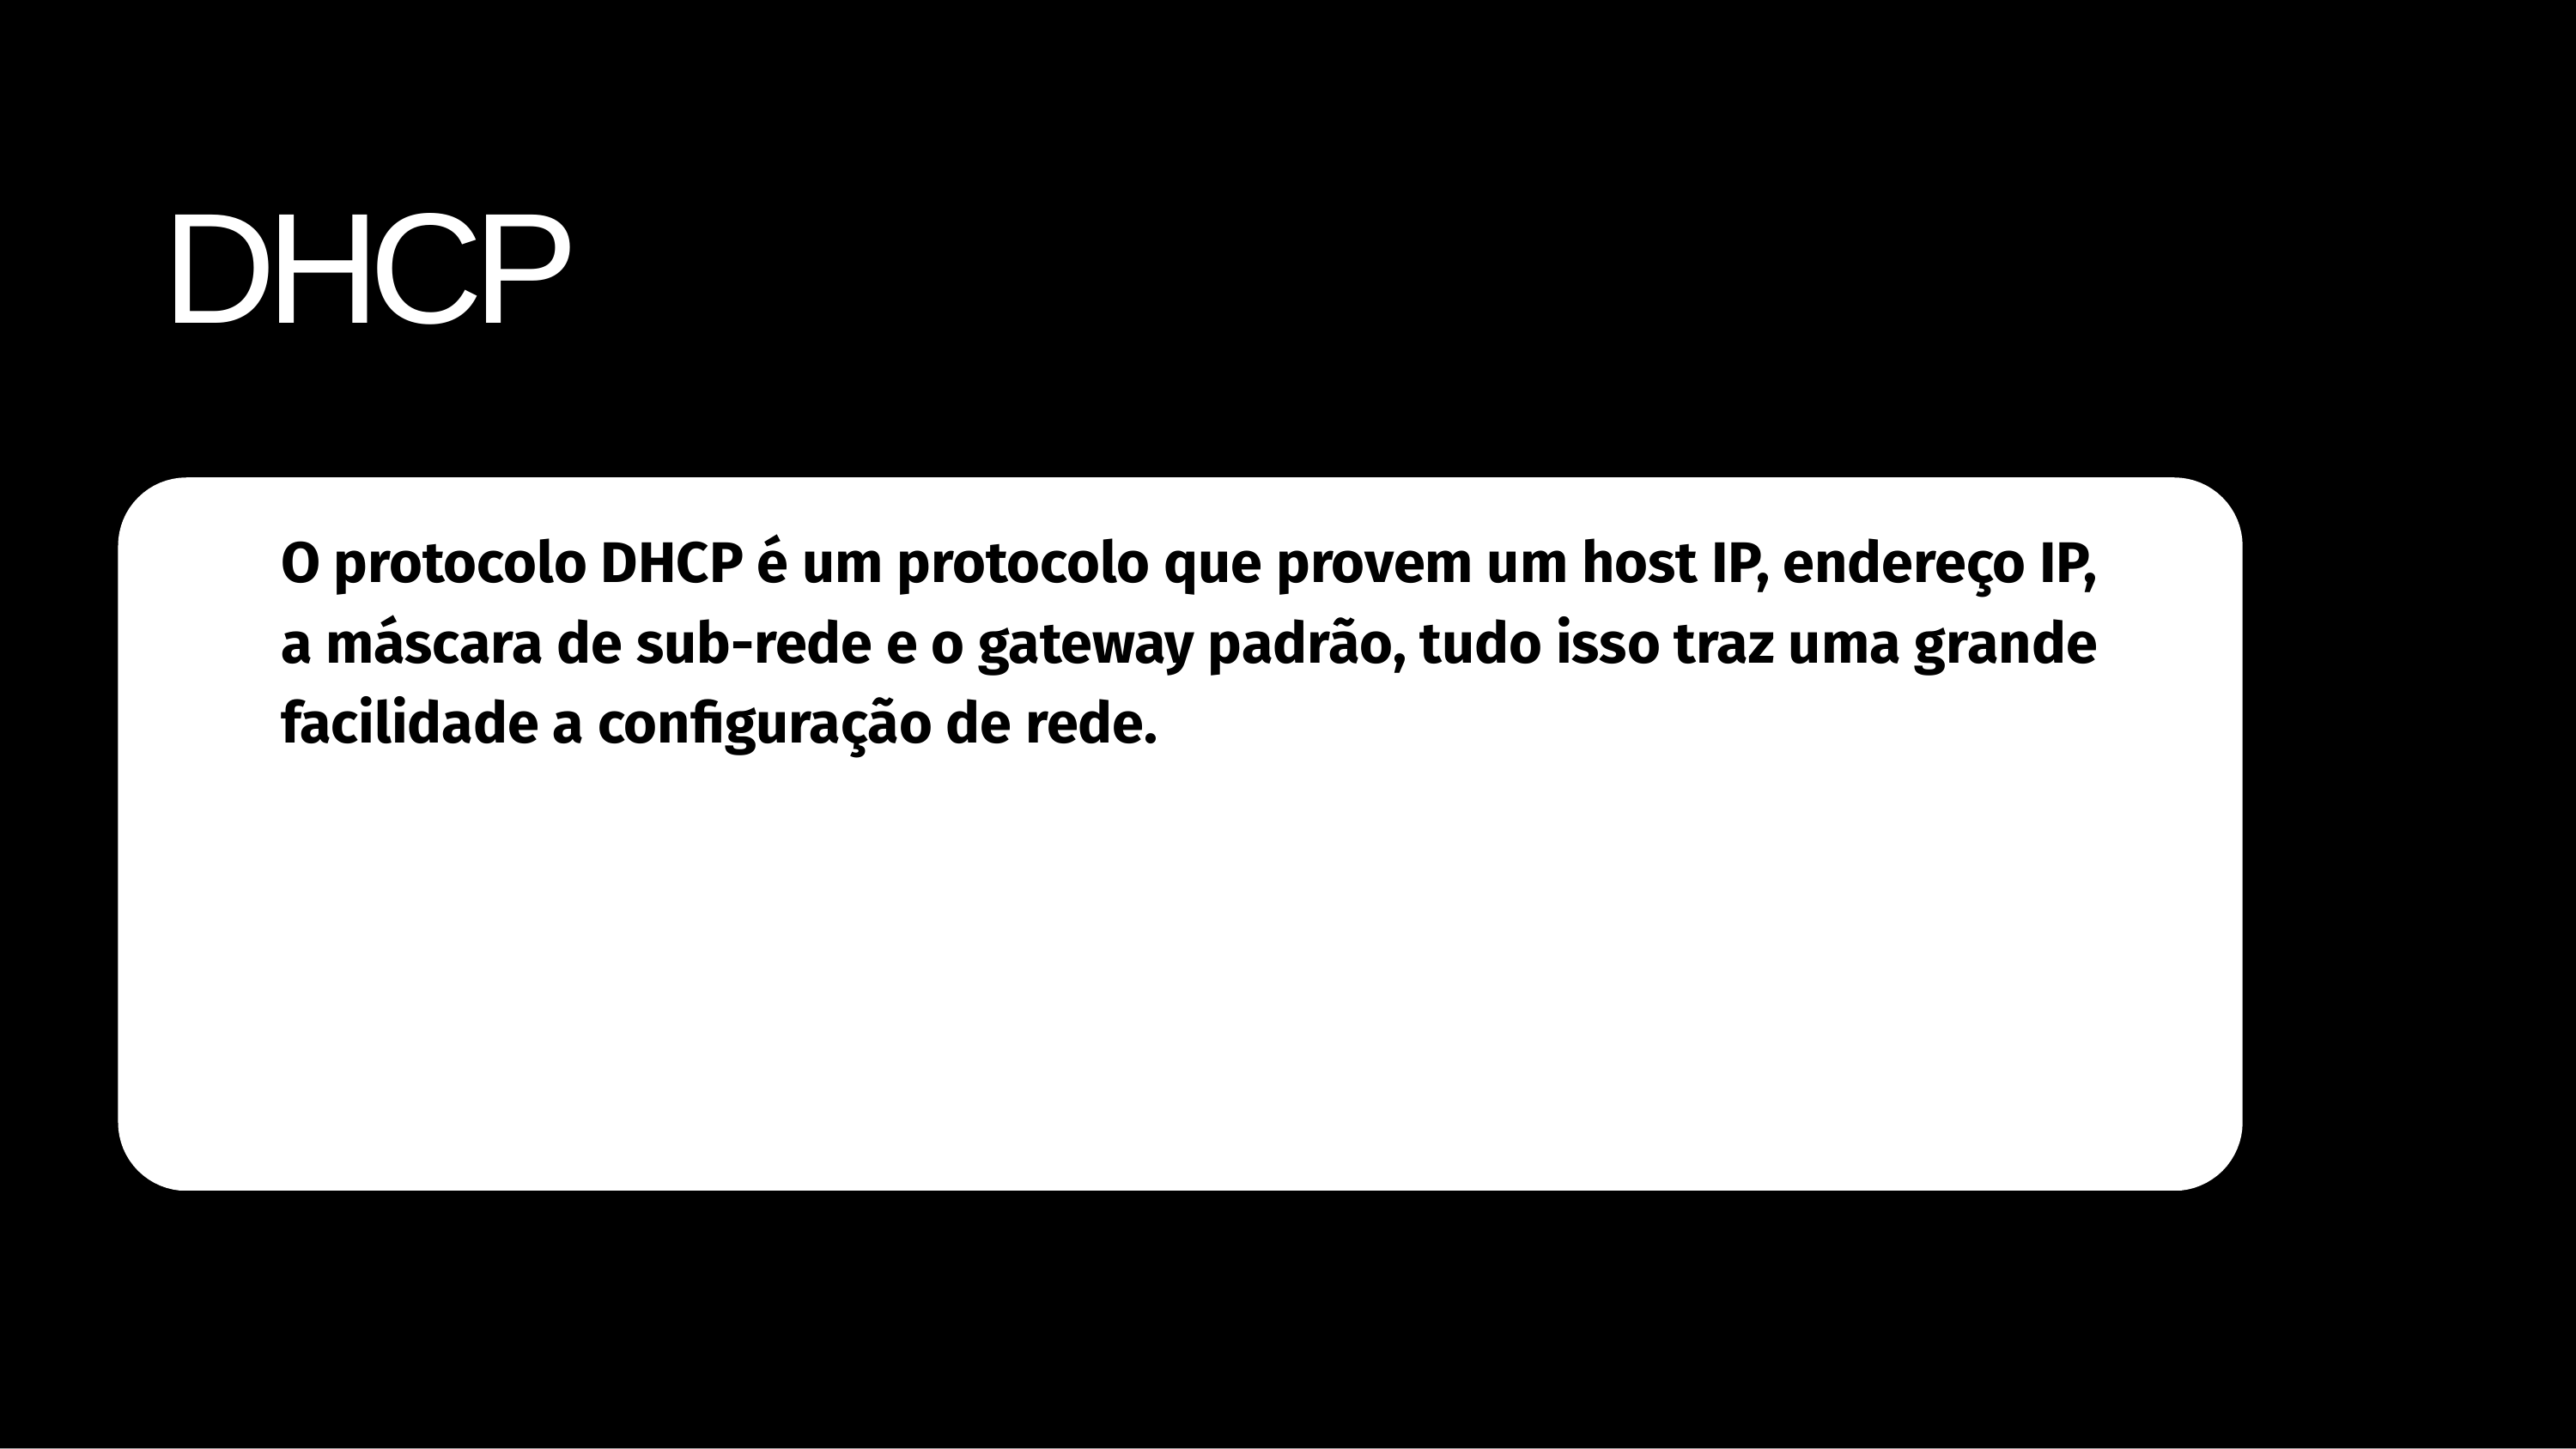

# DHCP

O protocolo DHCP é um protocolo que provem um host IP, endereço IP, a máscara de sub-rede e o gateway padrão, tudo isso traz uma grande facilidade a configuração de rede.